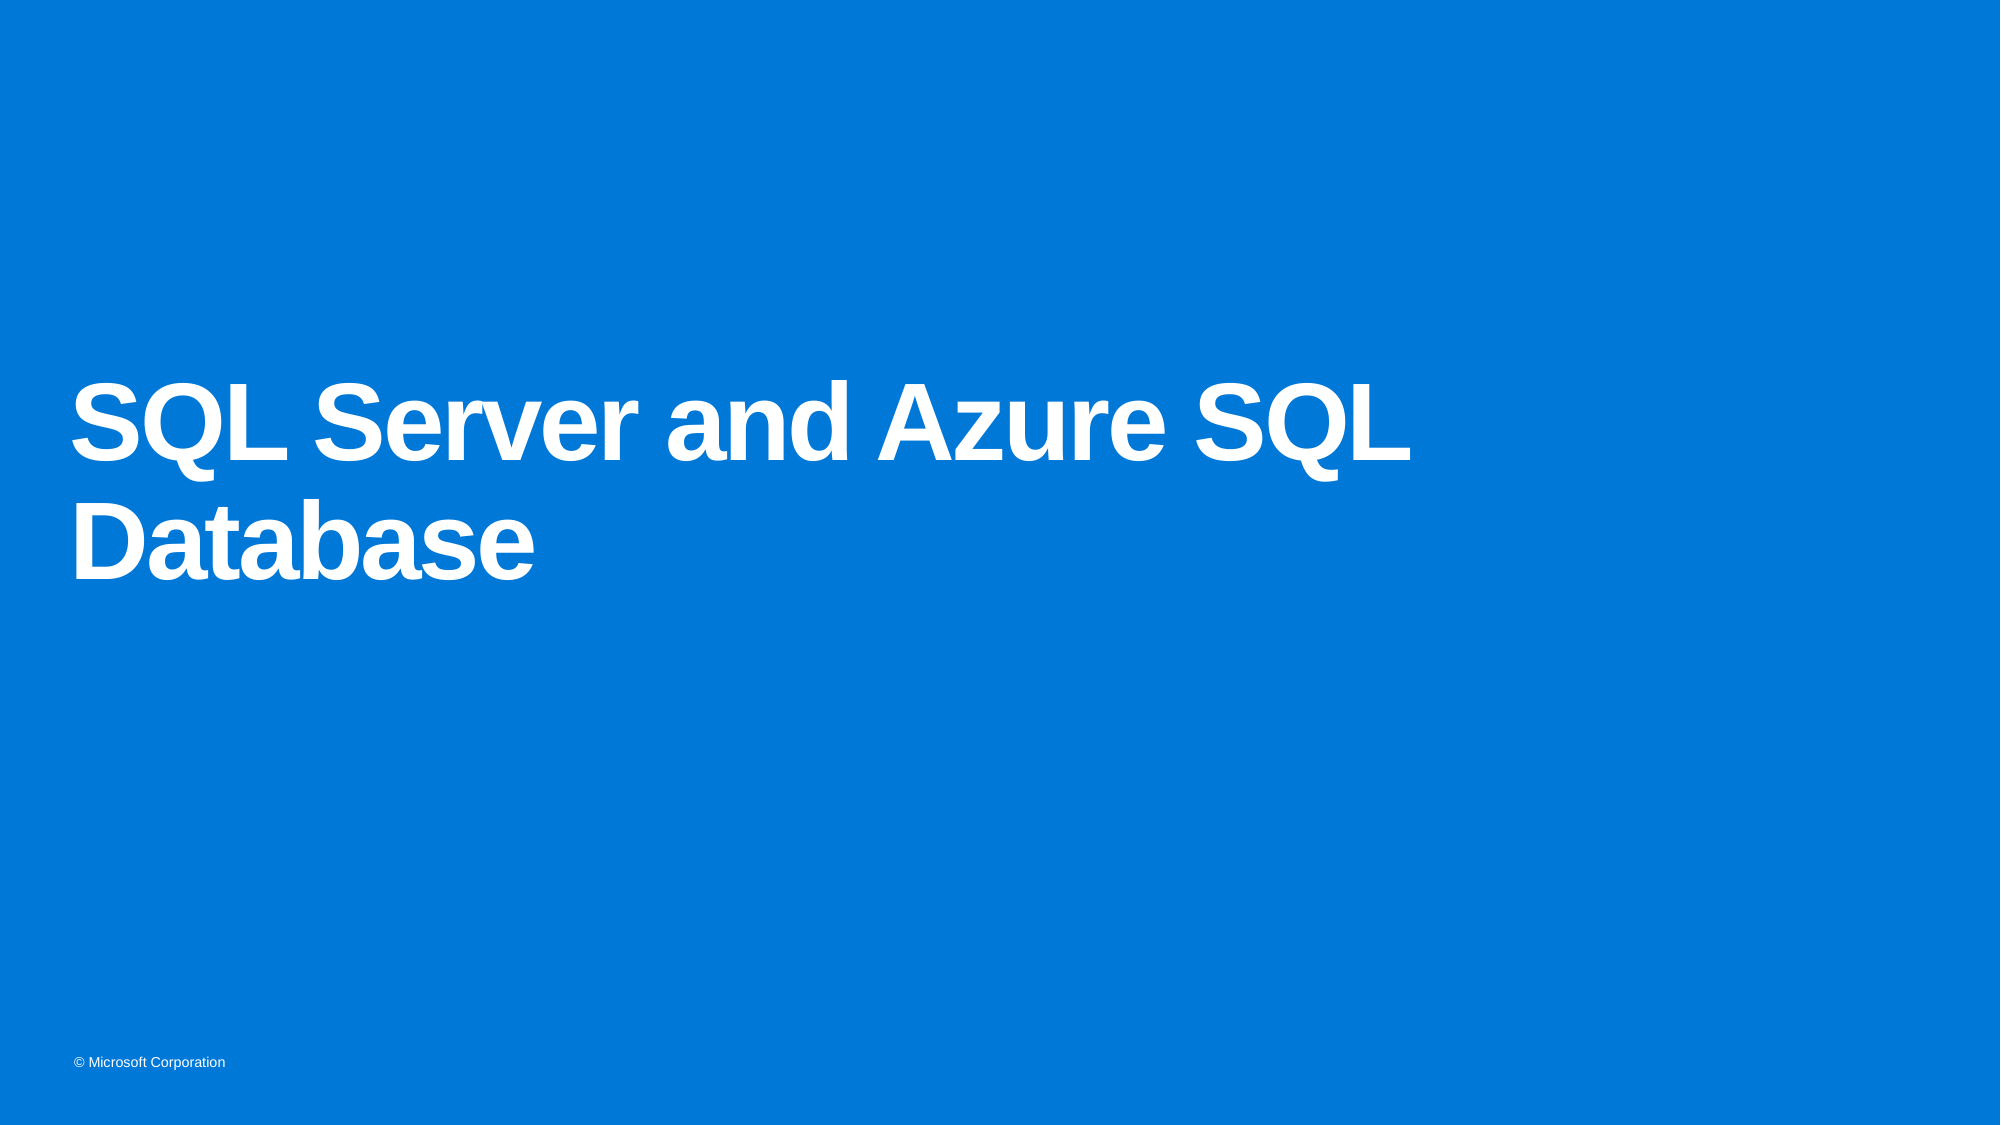

# SQL Server and Azure SQL Database